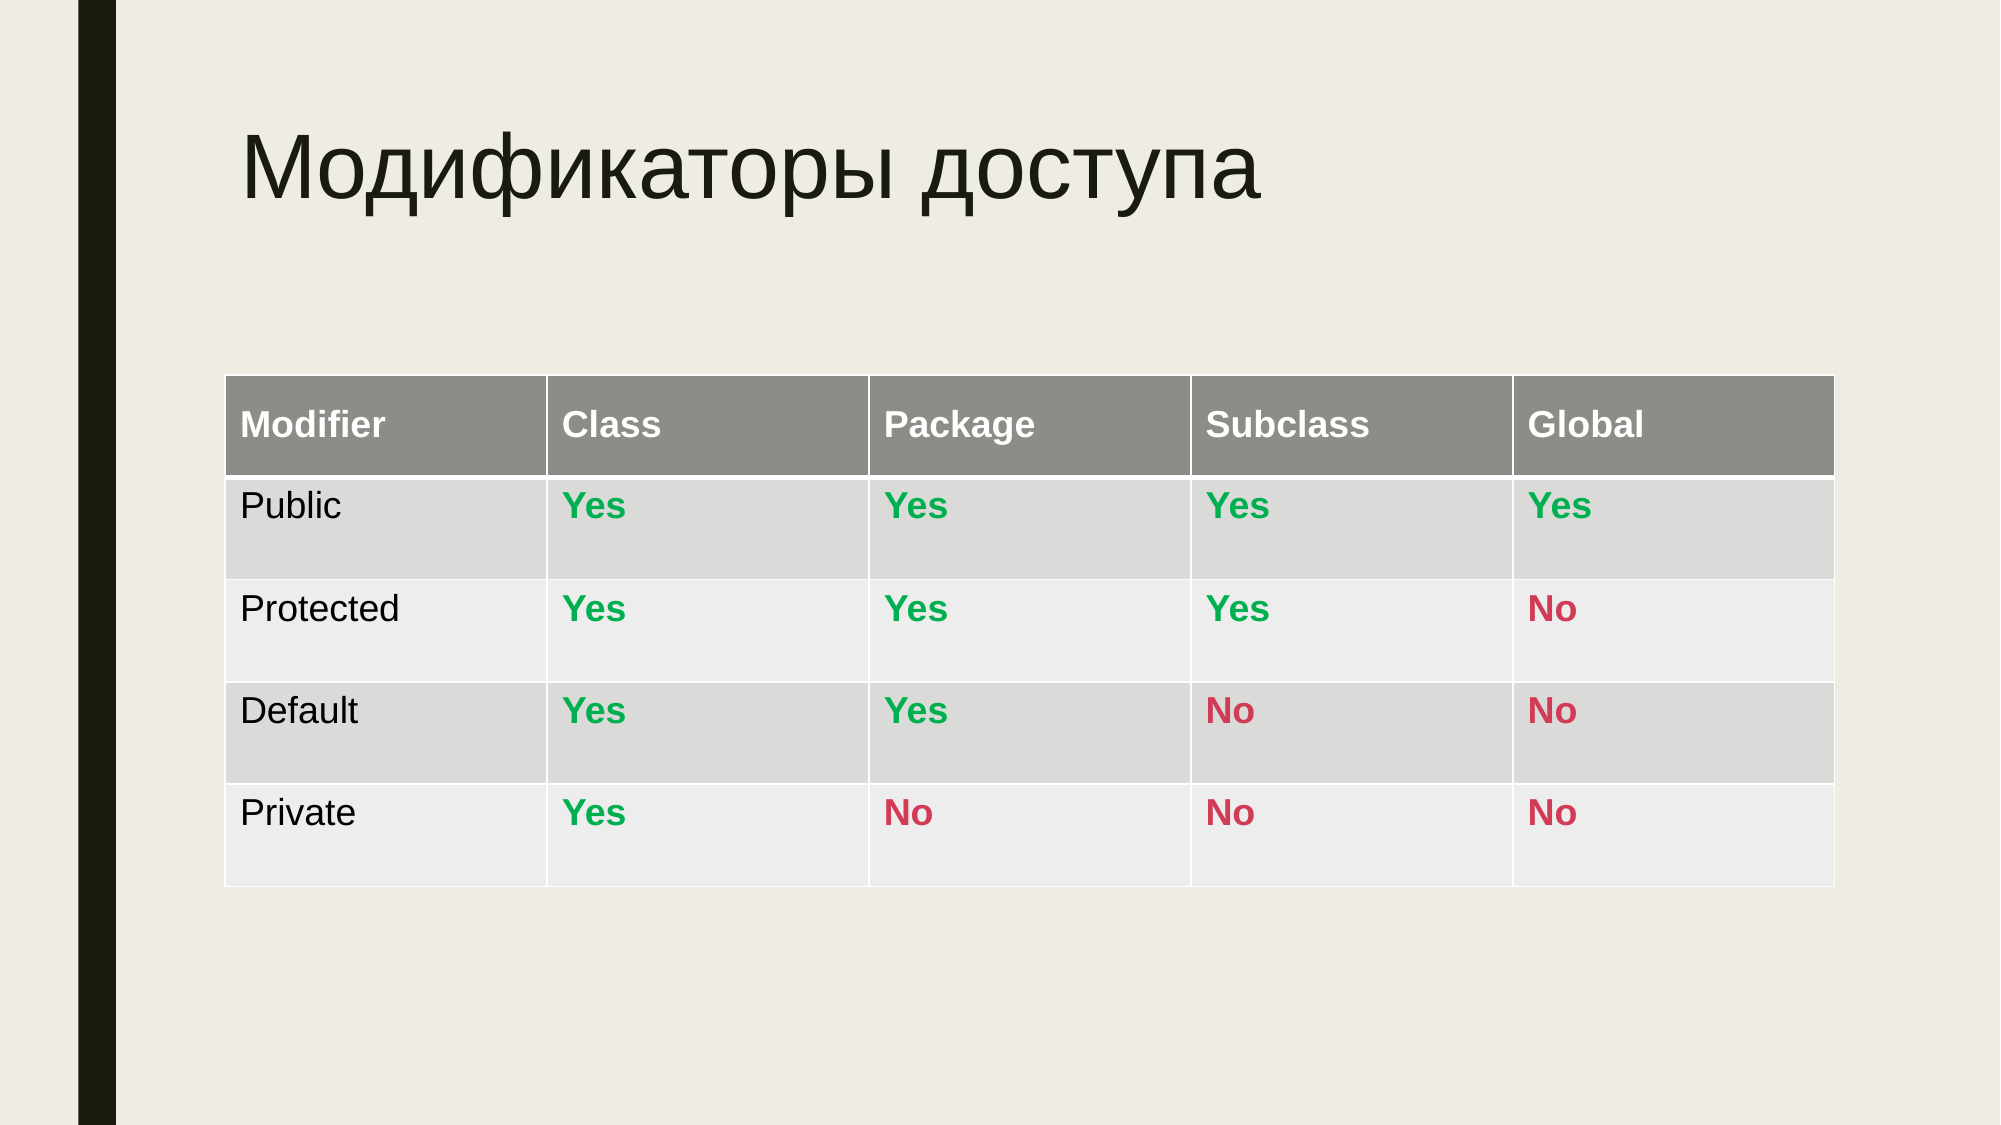

# Модификаторы доступа
| Modifier | Class | Package | Subclass | Global |
| --- | --- | --- | --- | --- |
| Public | Yes | Yes | Yes | Yes |
| Protected | Yes | Yes | Yes | No |
| Default | Yes | Yes | No | No |
| Private | Yes | No | No | No |